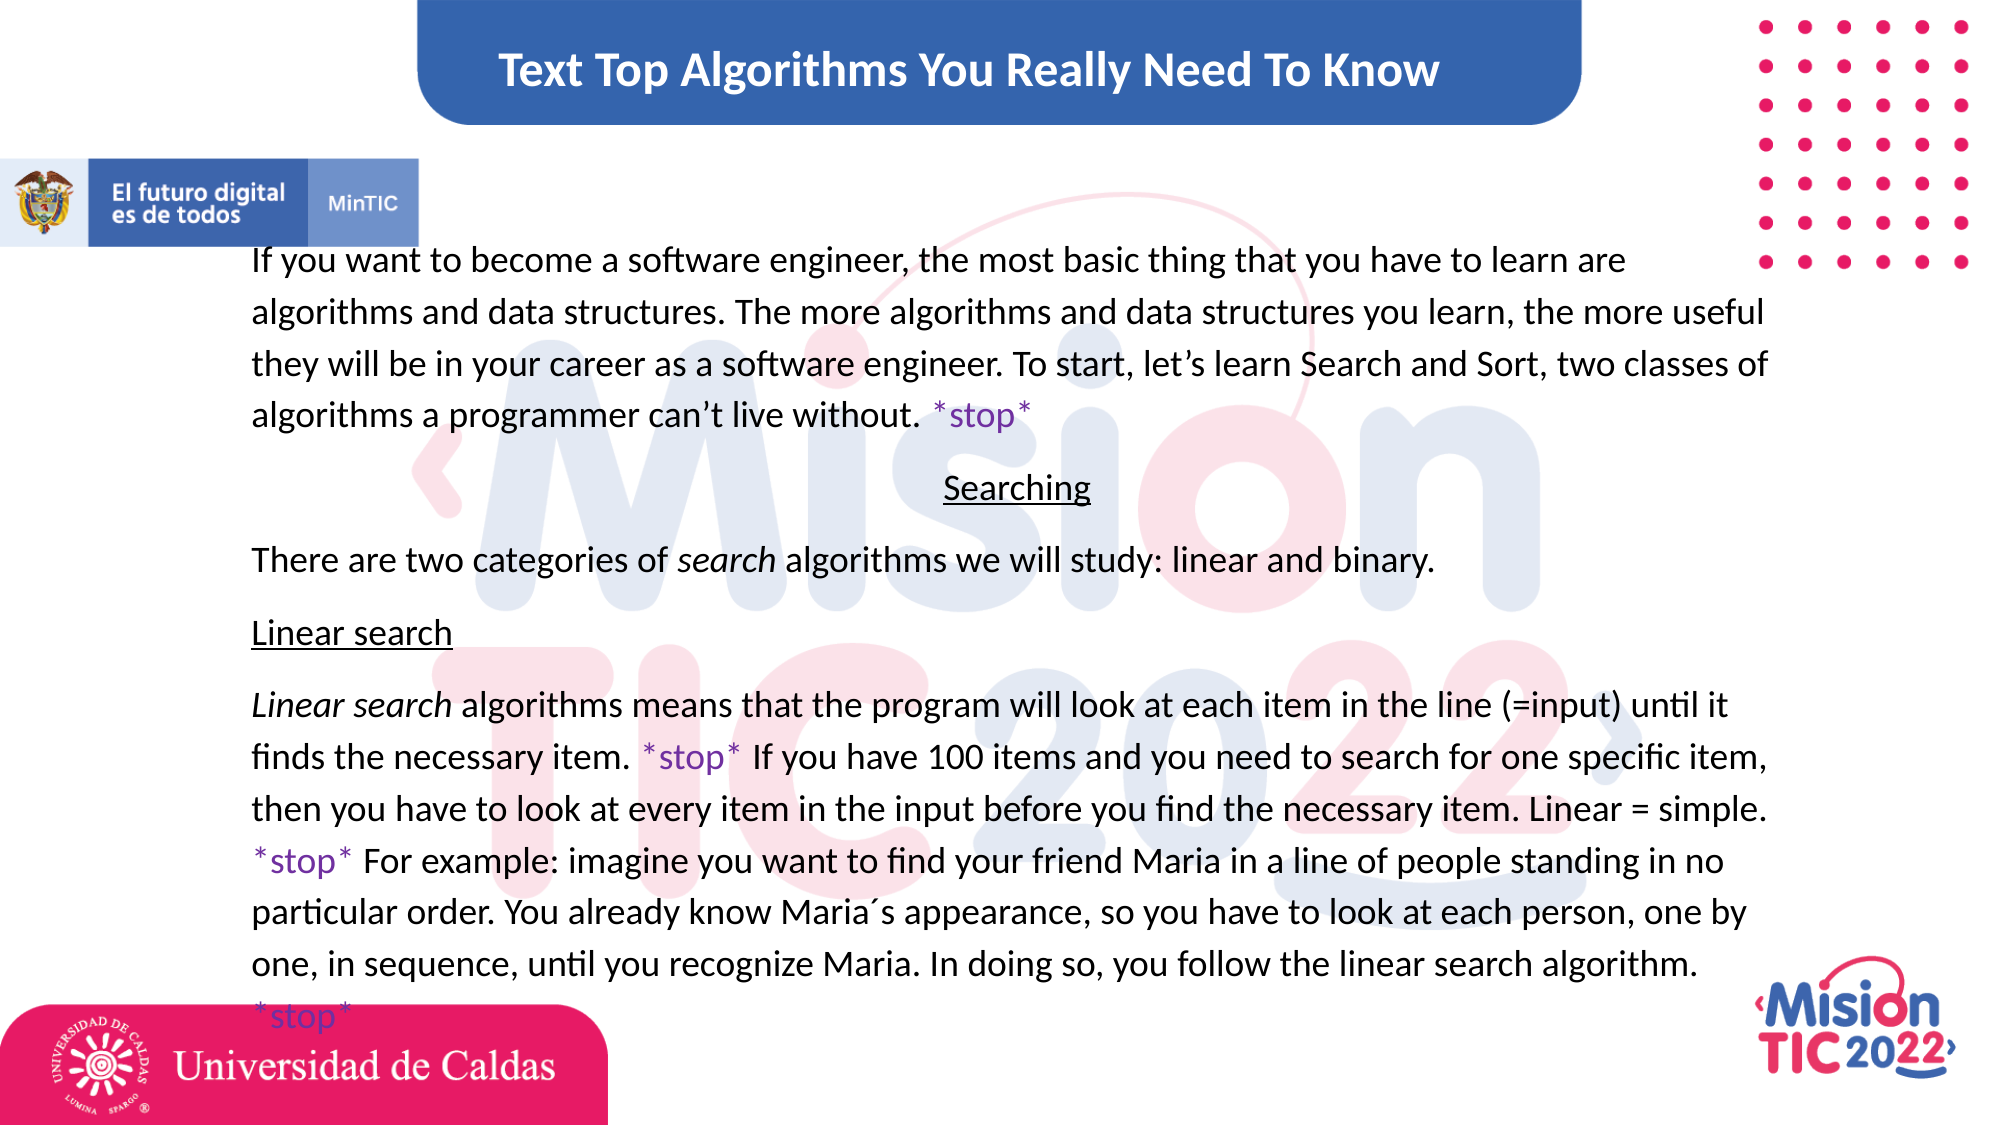

Text Top Algorithms You Really Need To Know
If you want to become a software engineer, the most basic thing that you have to learn are algorithms and data structures. The more algorithms and data structures you learn, the more useful they will be in your career as a software engineer. To start, let’s learn Search and Sort, two classes of algorithms a programmer can’t live without. *stop*
Searching
There are two categories of search algorithms we will study: linear and binary.
Linear search
Linear search algorithms means that the program will look at each item in the line (=input) until it finds the necessary item. *stop* If you have 100 items and you need to search for one specific item, then you have to look at every item in the input before you find the necessary item. Linear = simple. *stop* For example: imagine you want to find your friend Maria in a line of people standing in no particular order. You already know Maria´s appearance, so you have to look at each person, one by one, in sequence, until you recognize Maria. In doing so, you follow the linear search algorithm. *stop*